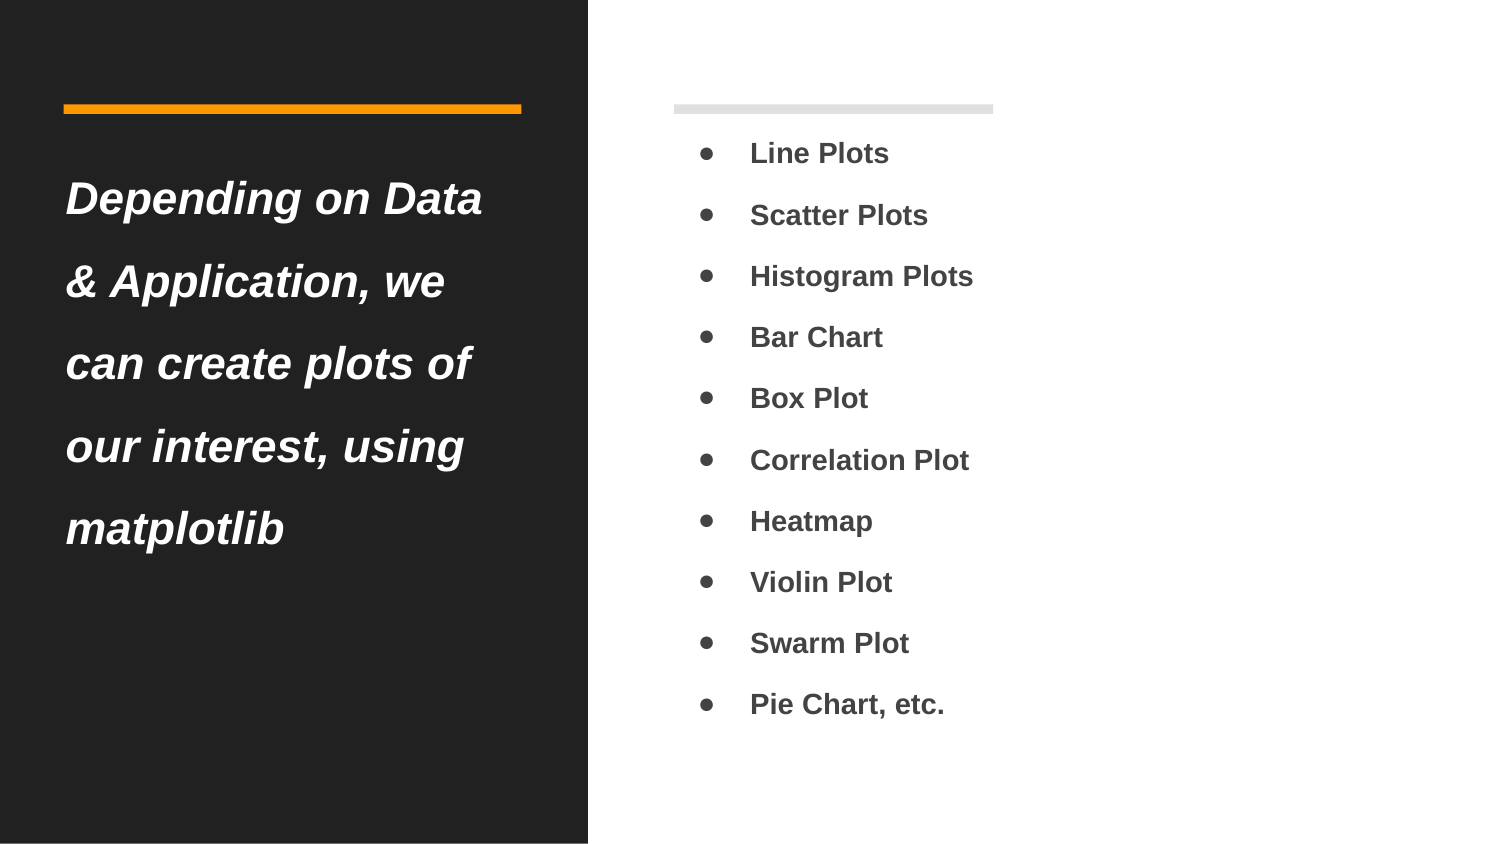

# Depending on Data & Application, we can create plots of our interest, using matplotlib
Line Plots
Scatter Plots
Histogram Plots
Bar Chart
Box Plot
Correlation Plot
Heatmap
Violin Plot
Swarm Plot
Pie Chart, etc.